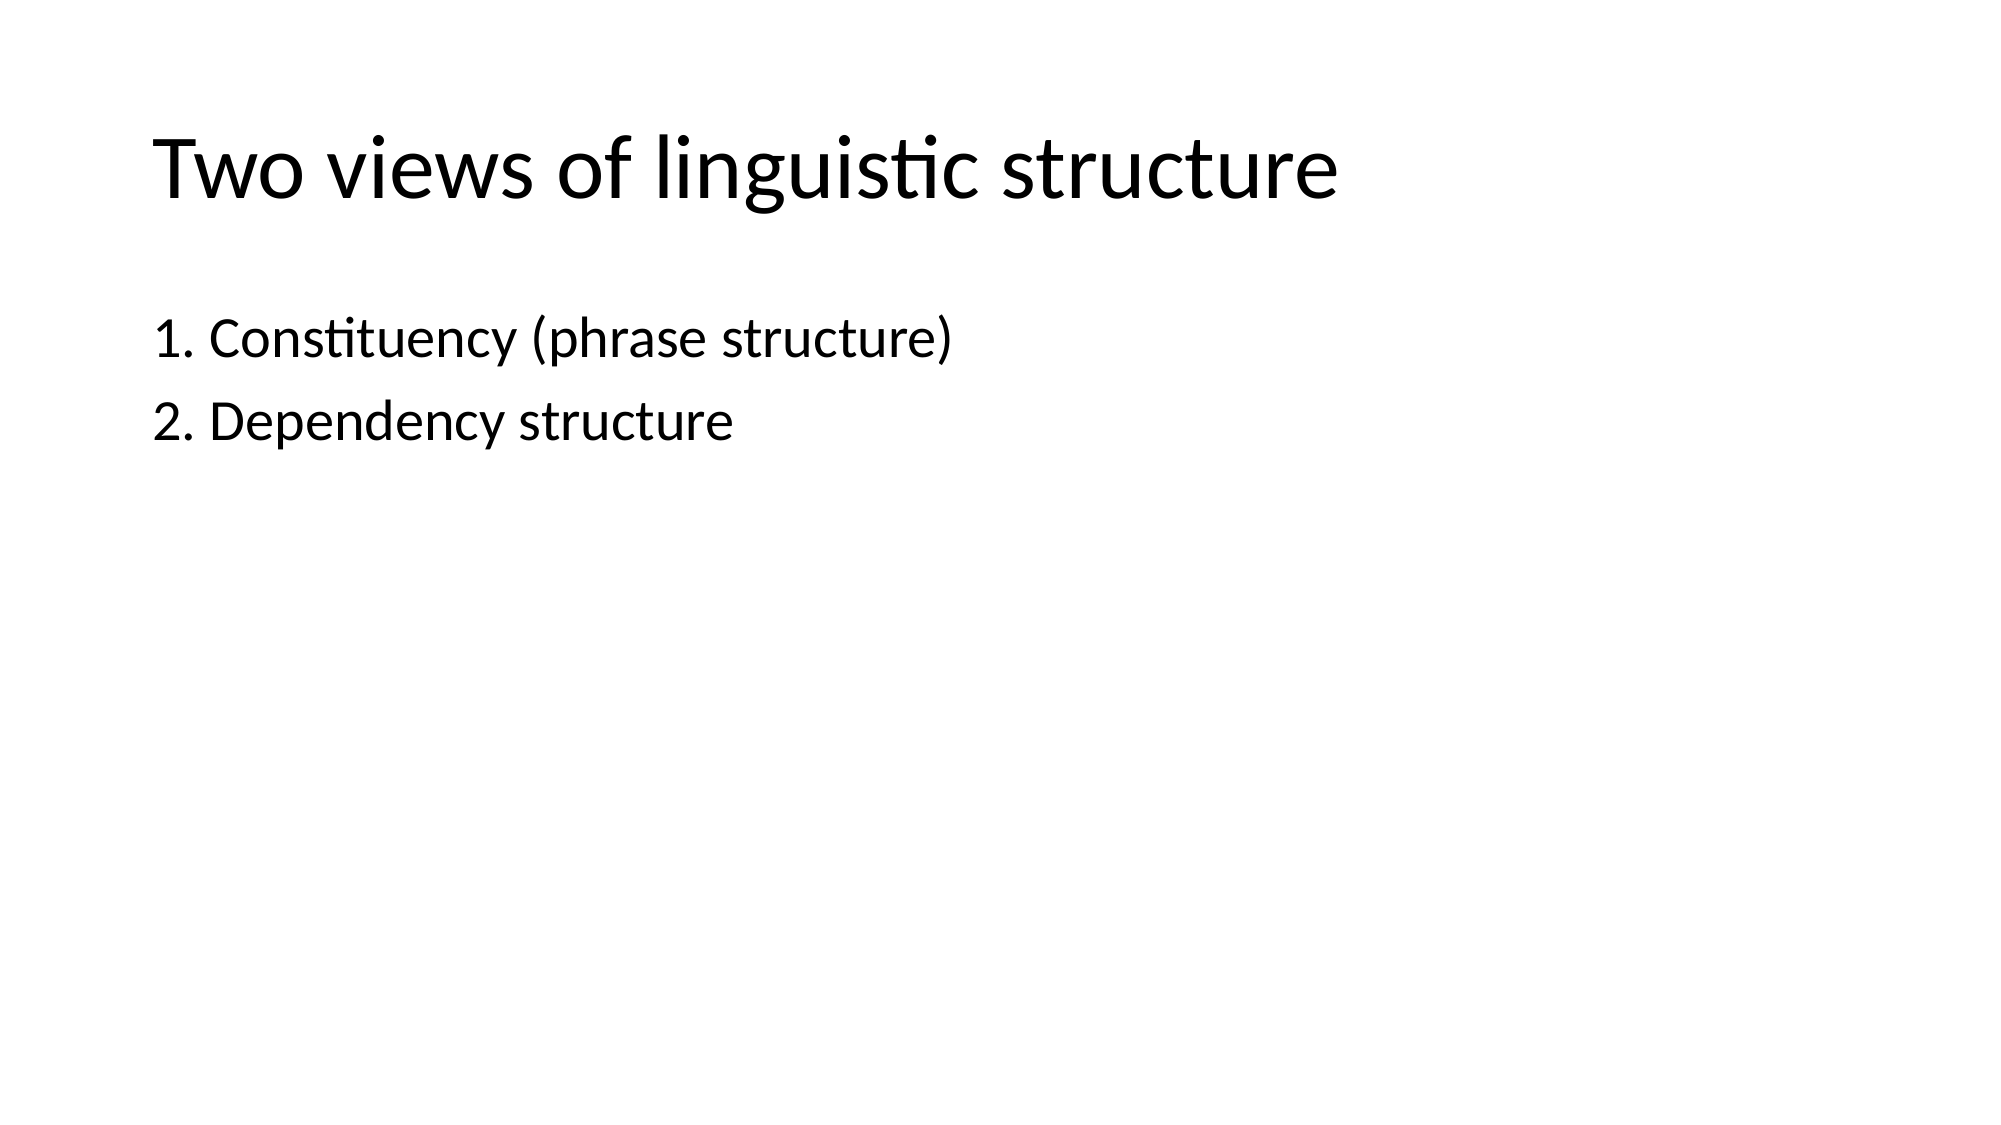

# Two views of linguistic structure
1. Constituency (phrase structure)
2. Dependency structure